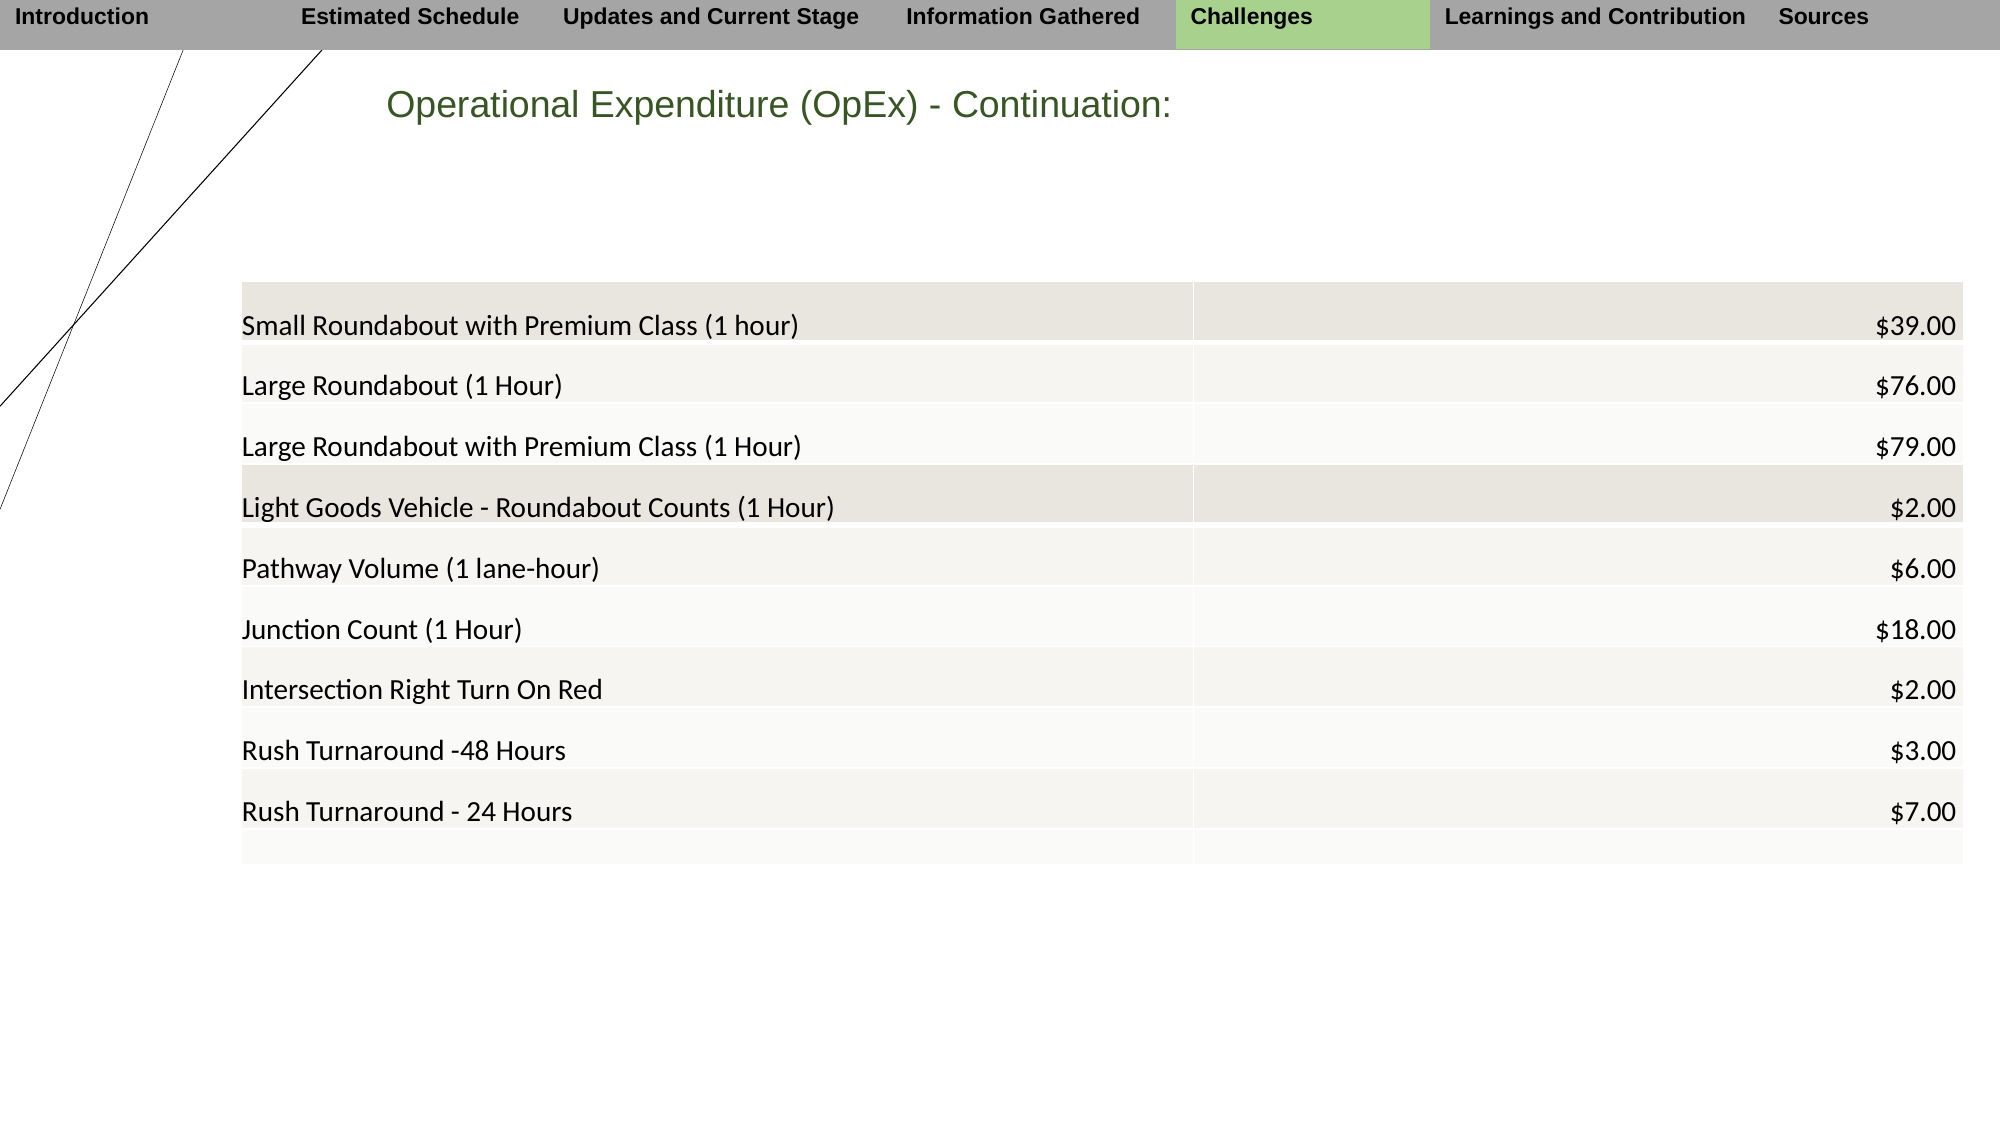

| Introduction | Estimated Schedule | Updates and Current Stage | Information Gathered | Challenges | Learnings and Contribution | Sources |
| --- | --- | --- | --- | --- | --- | --- |
Operational Expenditure (OpEx) - Continuation:
| Small Roundabout with Premium Class (1 hour) | $39.00 |
| --- | --- |
| Large Roundabout (1 Hour) | $76.00 |
| Large Roundabout with Premium Class (1 Hour) | $79.00 |
| Light Goods Vehicle - Roundabout Counts (1 Hour) | $2.00 |
| --- | --- |
| Pathway Volume (1 lane-hour) | $6.00 |
| Junction Count (1 Hour) | $18.00 |
| Intersection Right Turn On Red | $2.00 |
| Rush Turnaround -48 Hours | $3.00 |
| Rush Turnaround - 24 Hours | $7.00 |
|  |  |